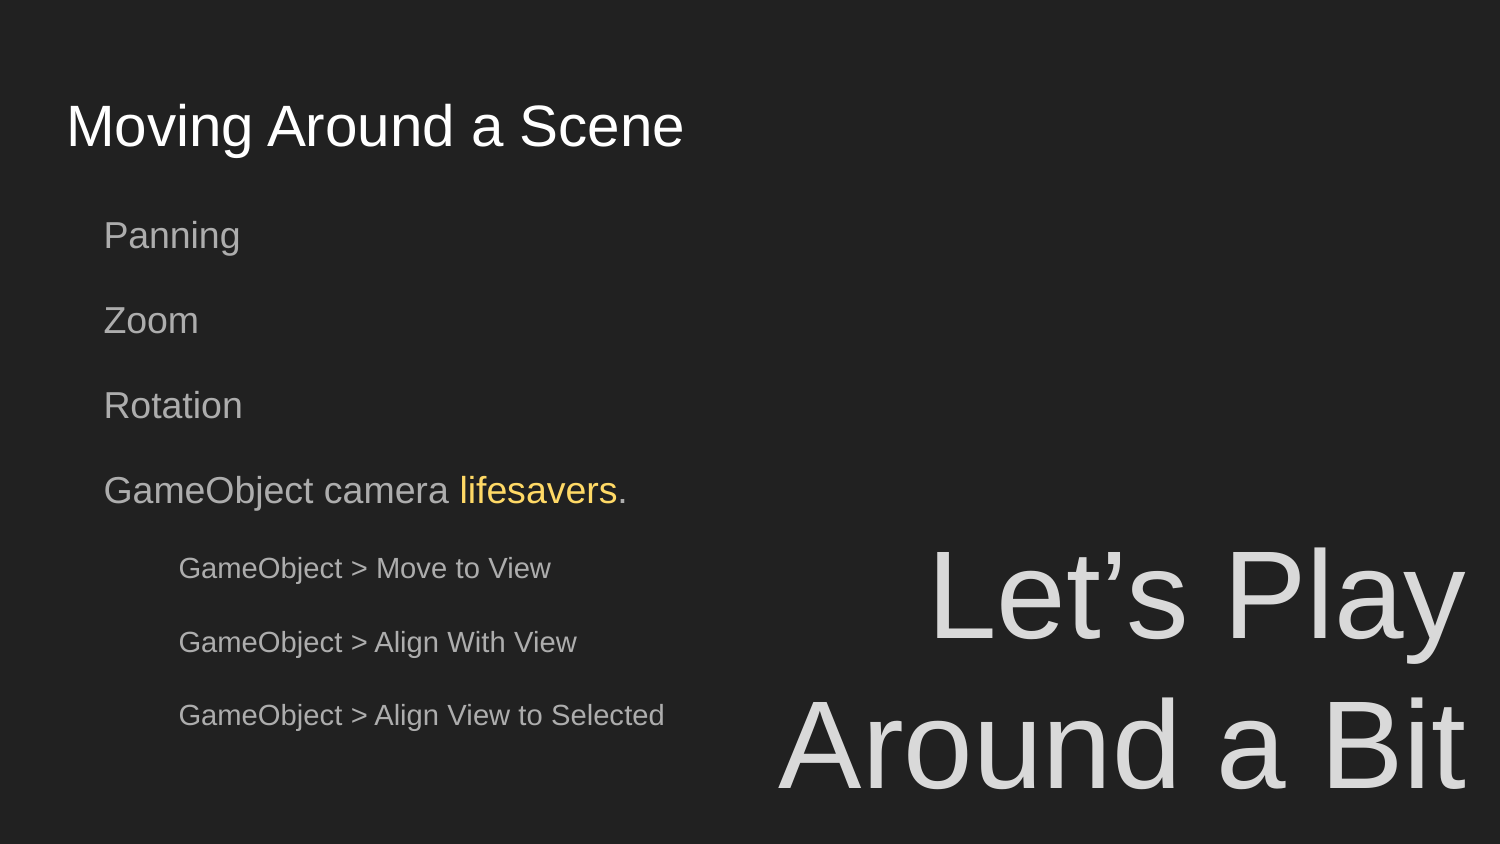

# Moving Around a Scene
Panning
Zoom
Rotation
GameObject camera lifesavers.
GameObject > Move to View
GameObject > Align With View
GameObject > Align View to Selected
Let’s Play Around a Bit